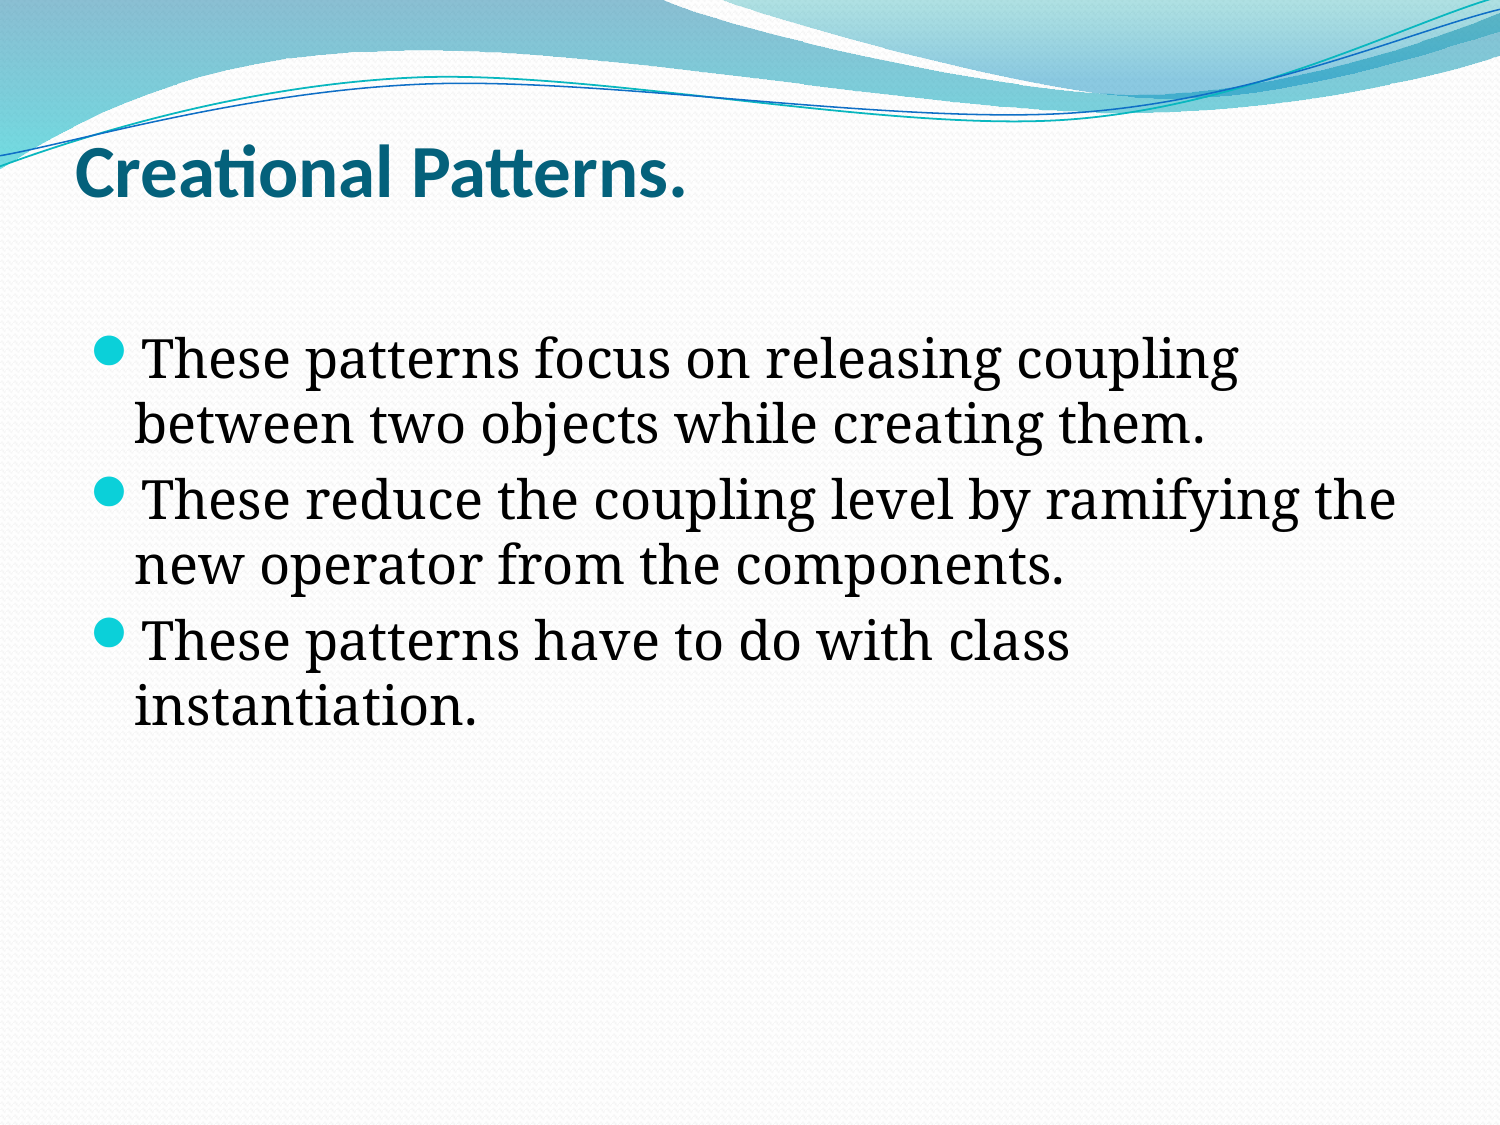

# Creational Patterns.
These patterns focus on releasing coupling between two objects while creating them.
These reduce the coupling level by ramifying the new operator from the components.
These patterns have to do with class instantiation.